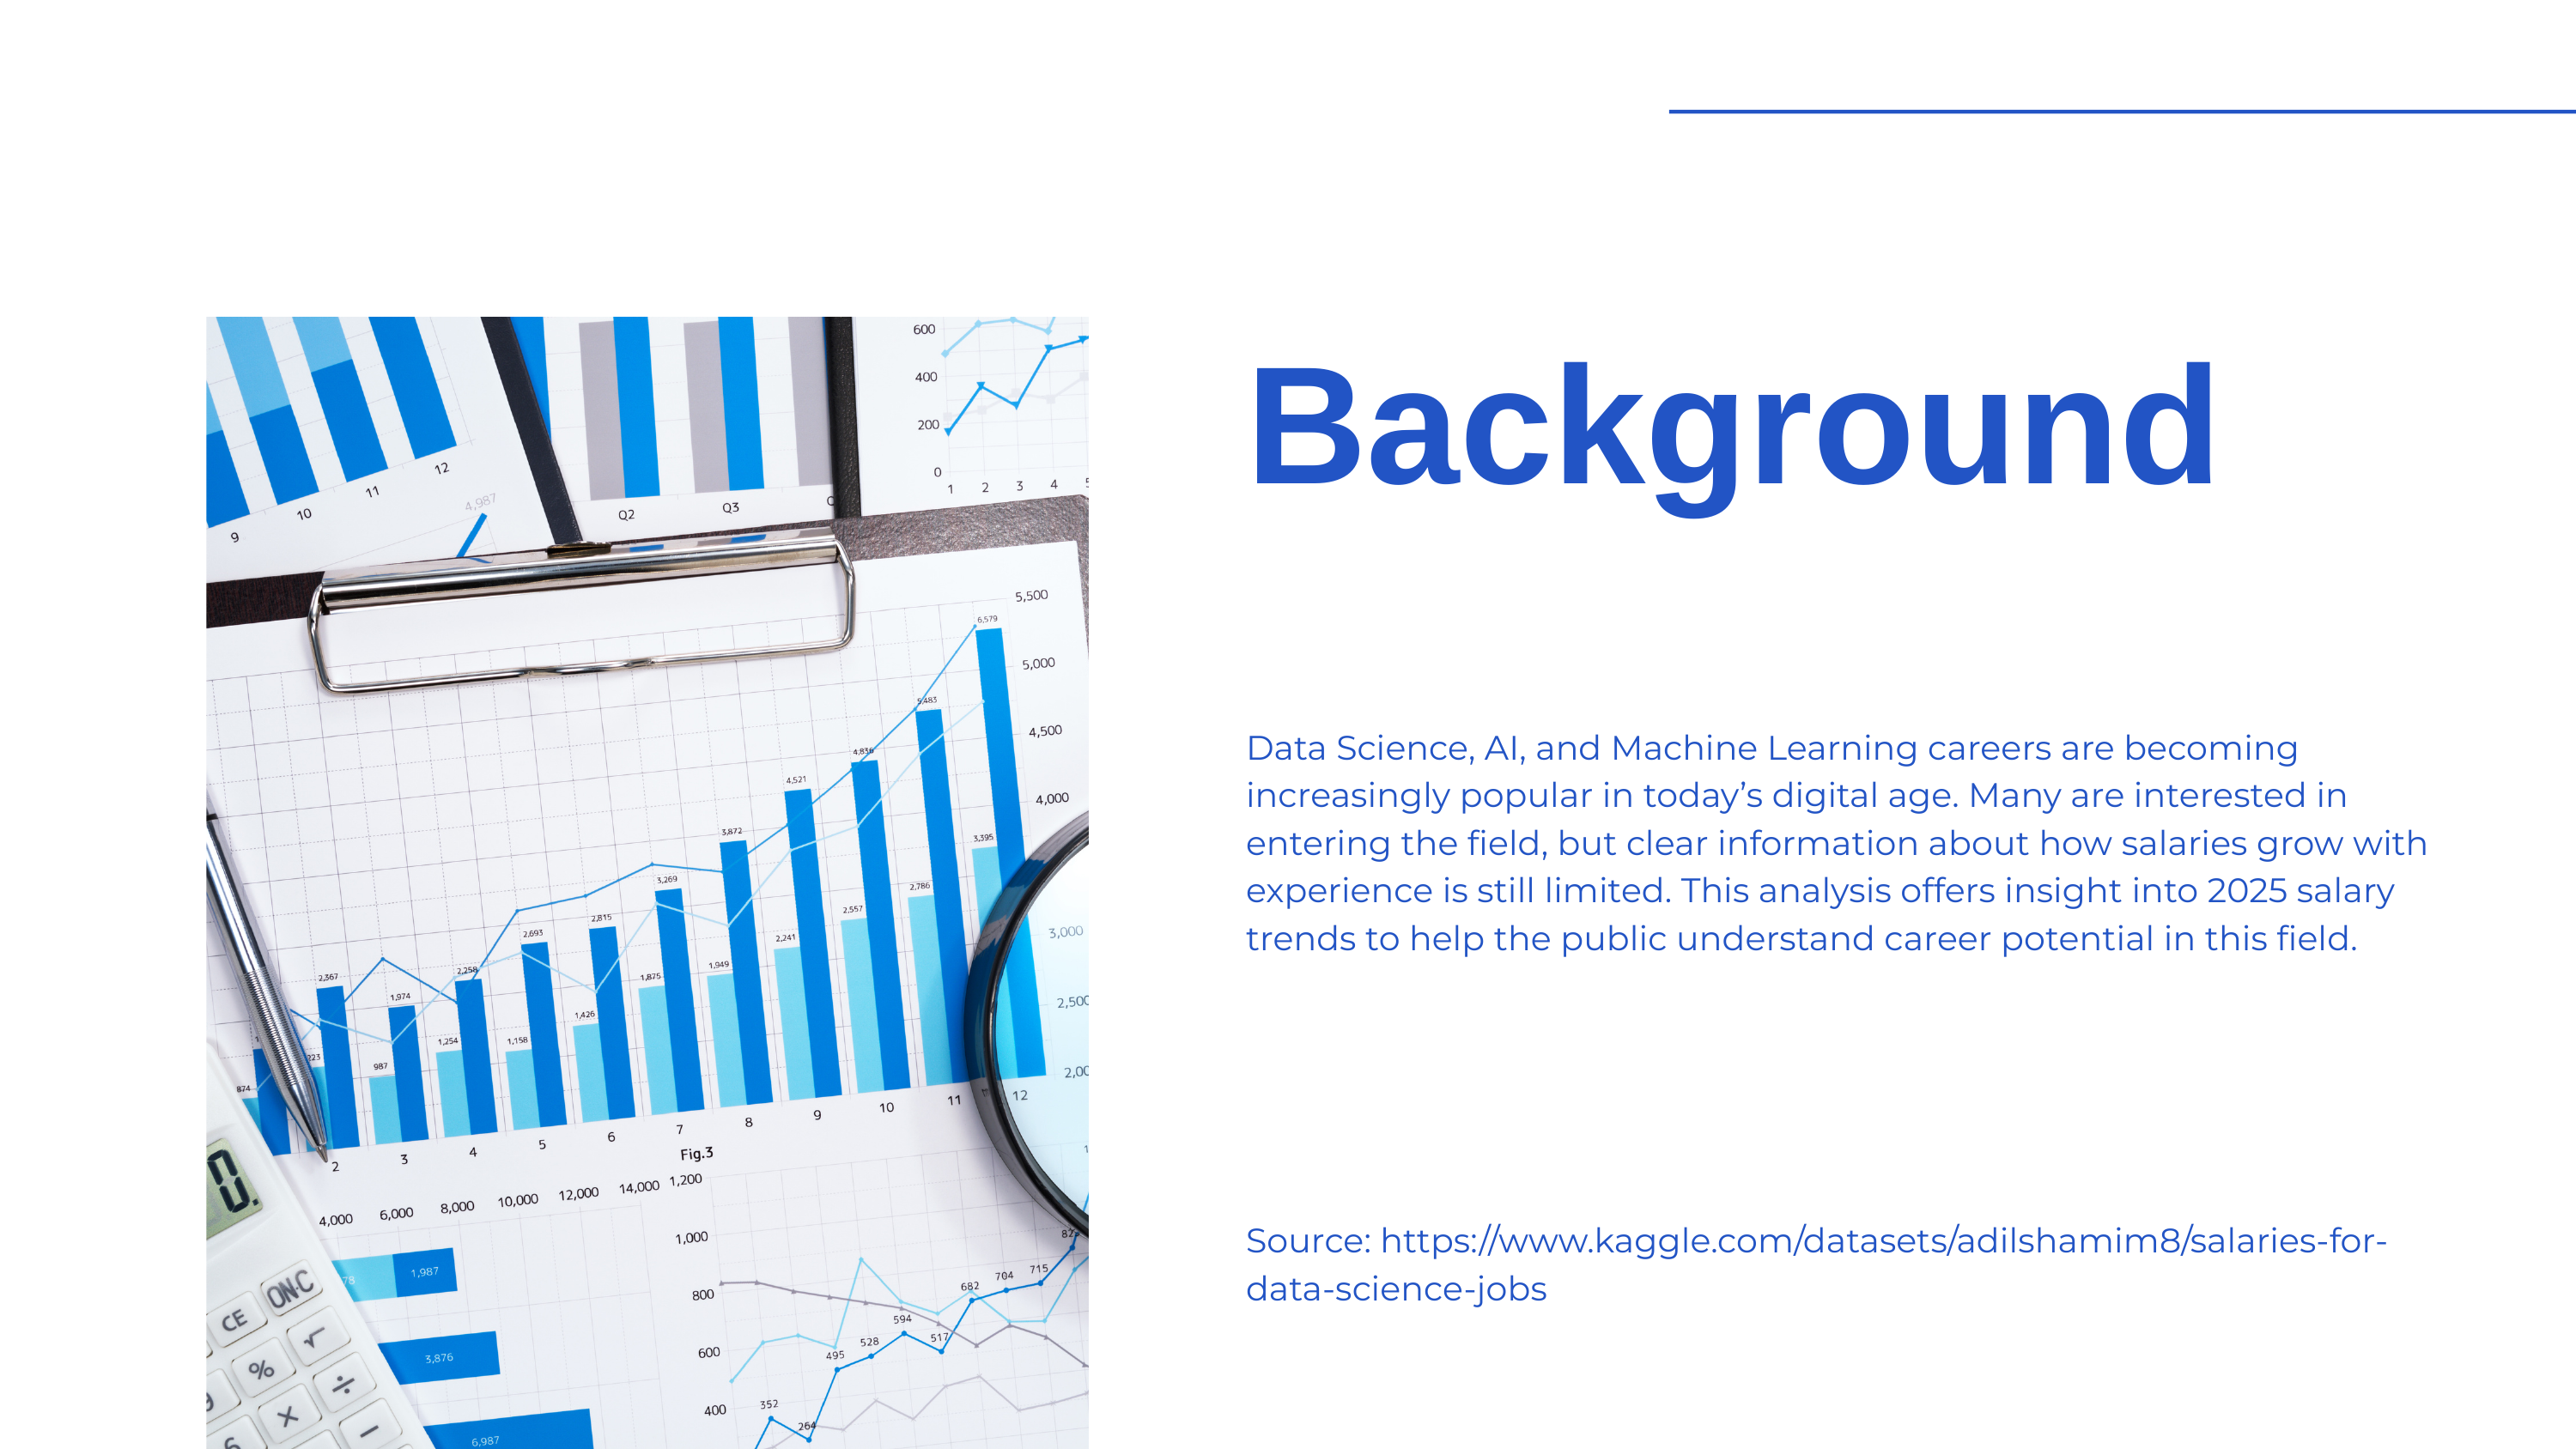

Background
Data Science, AI, and Machine Learning careers are becoming increasingly popular in today’s digital age. Many are interested in entering the field, but clear information about how salaries grow with experience is still limited. This analysis offers insight into 2025 salary trends to help the public understand career potential in this field.
Source: https://www.kaggle.com/datasets/adilshamim8/salaries-for-data-science-jobs